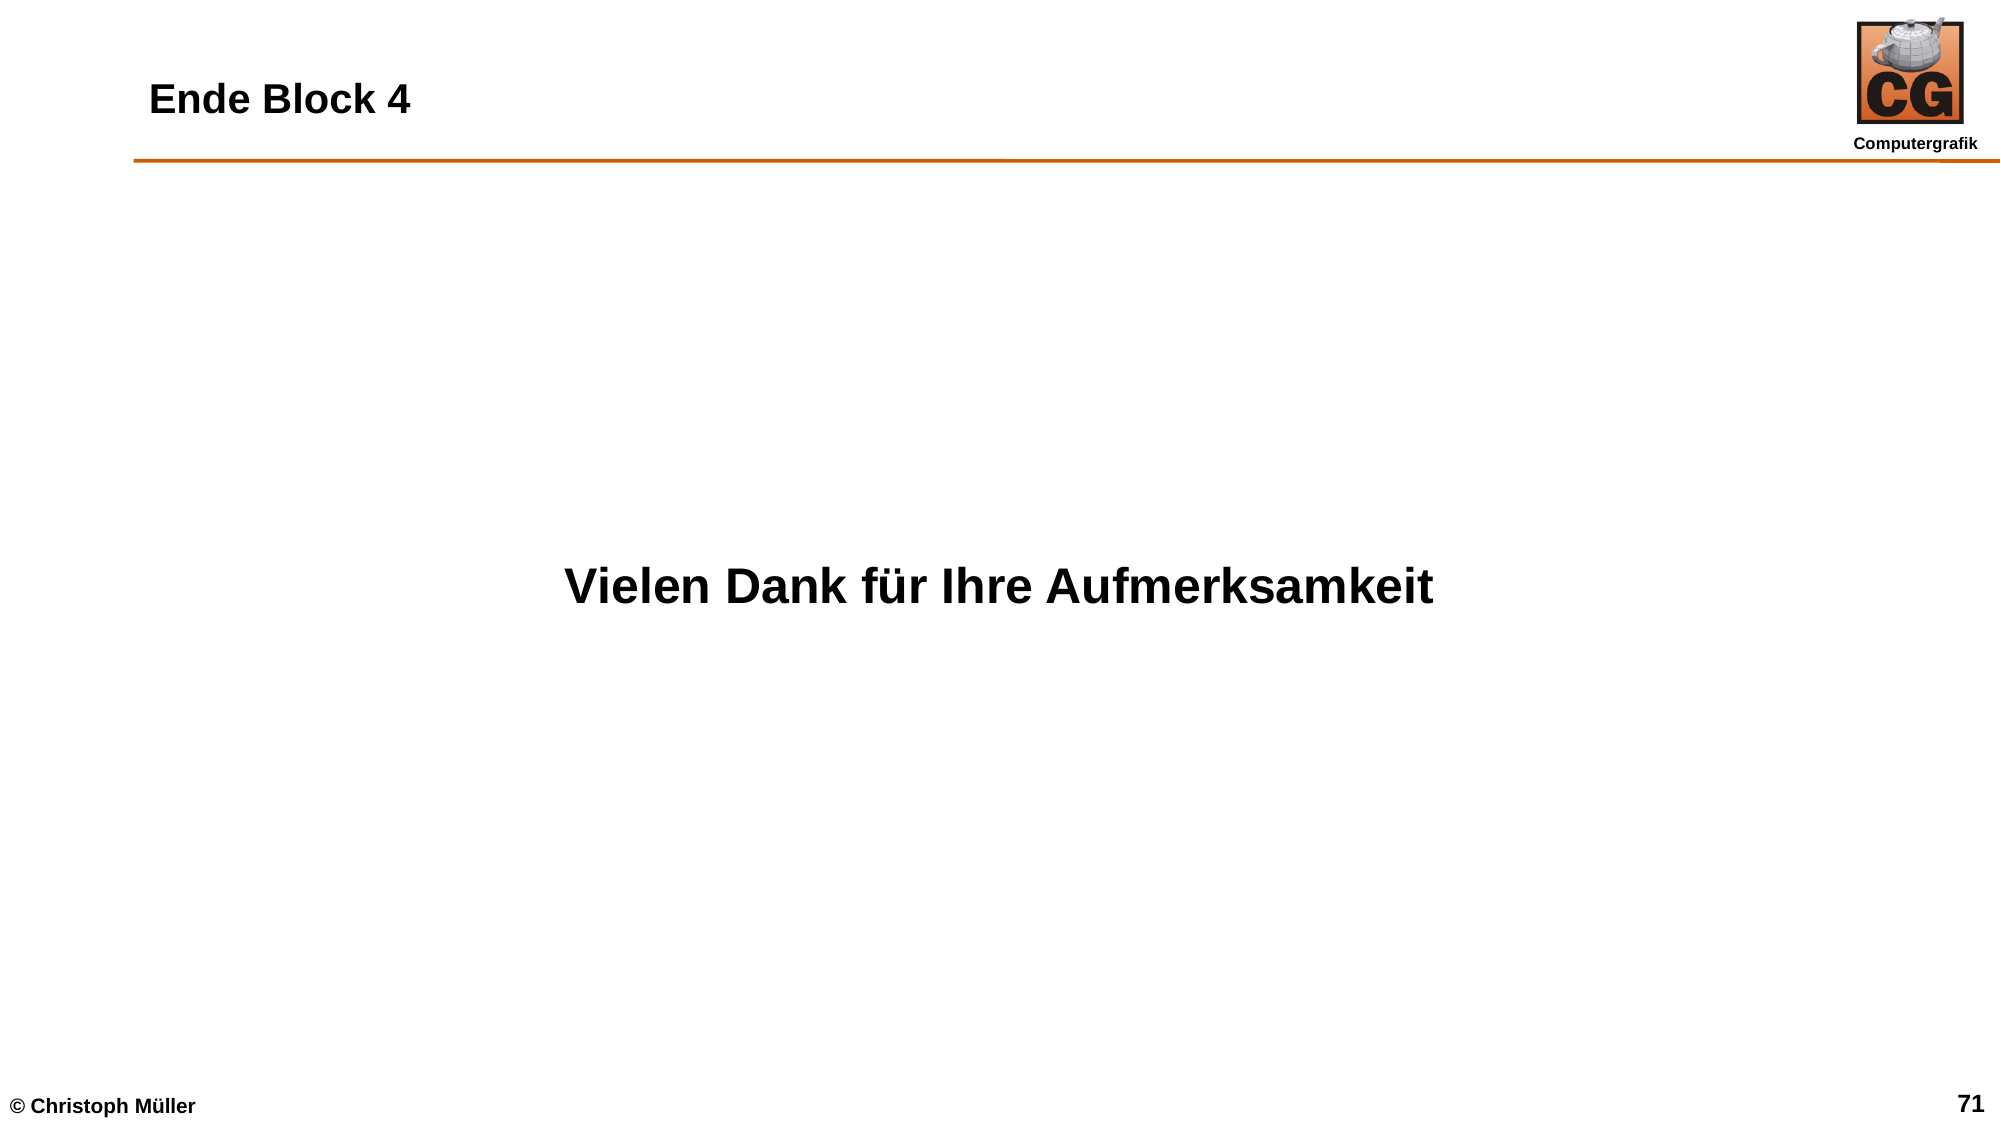

# Ende Block 4

Vielen Dank für Ihre Aufmerksamkeit